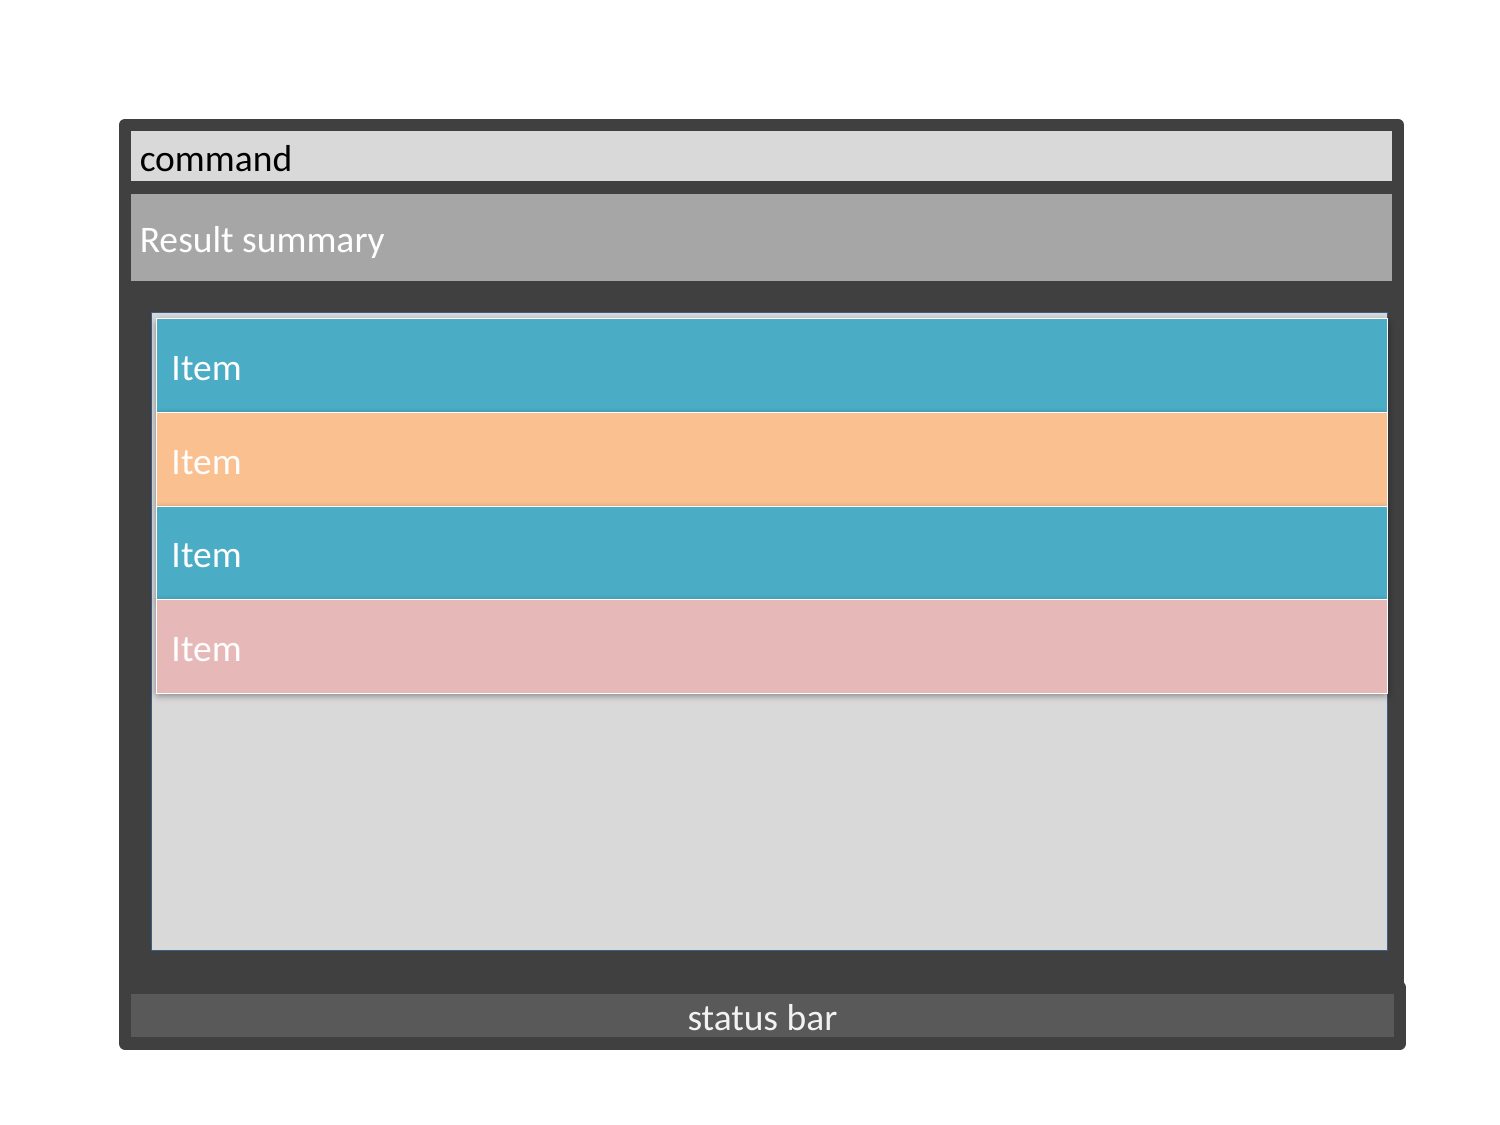

command
Result summary

Item
Item
Item
Item
status bar